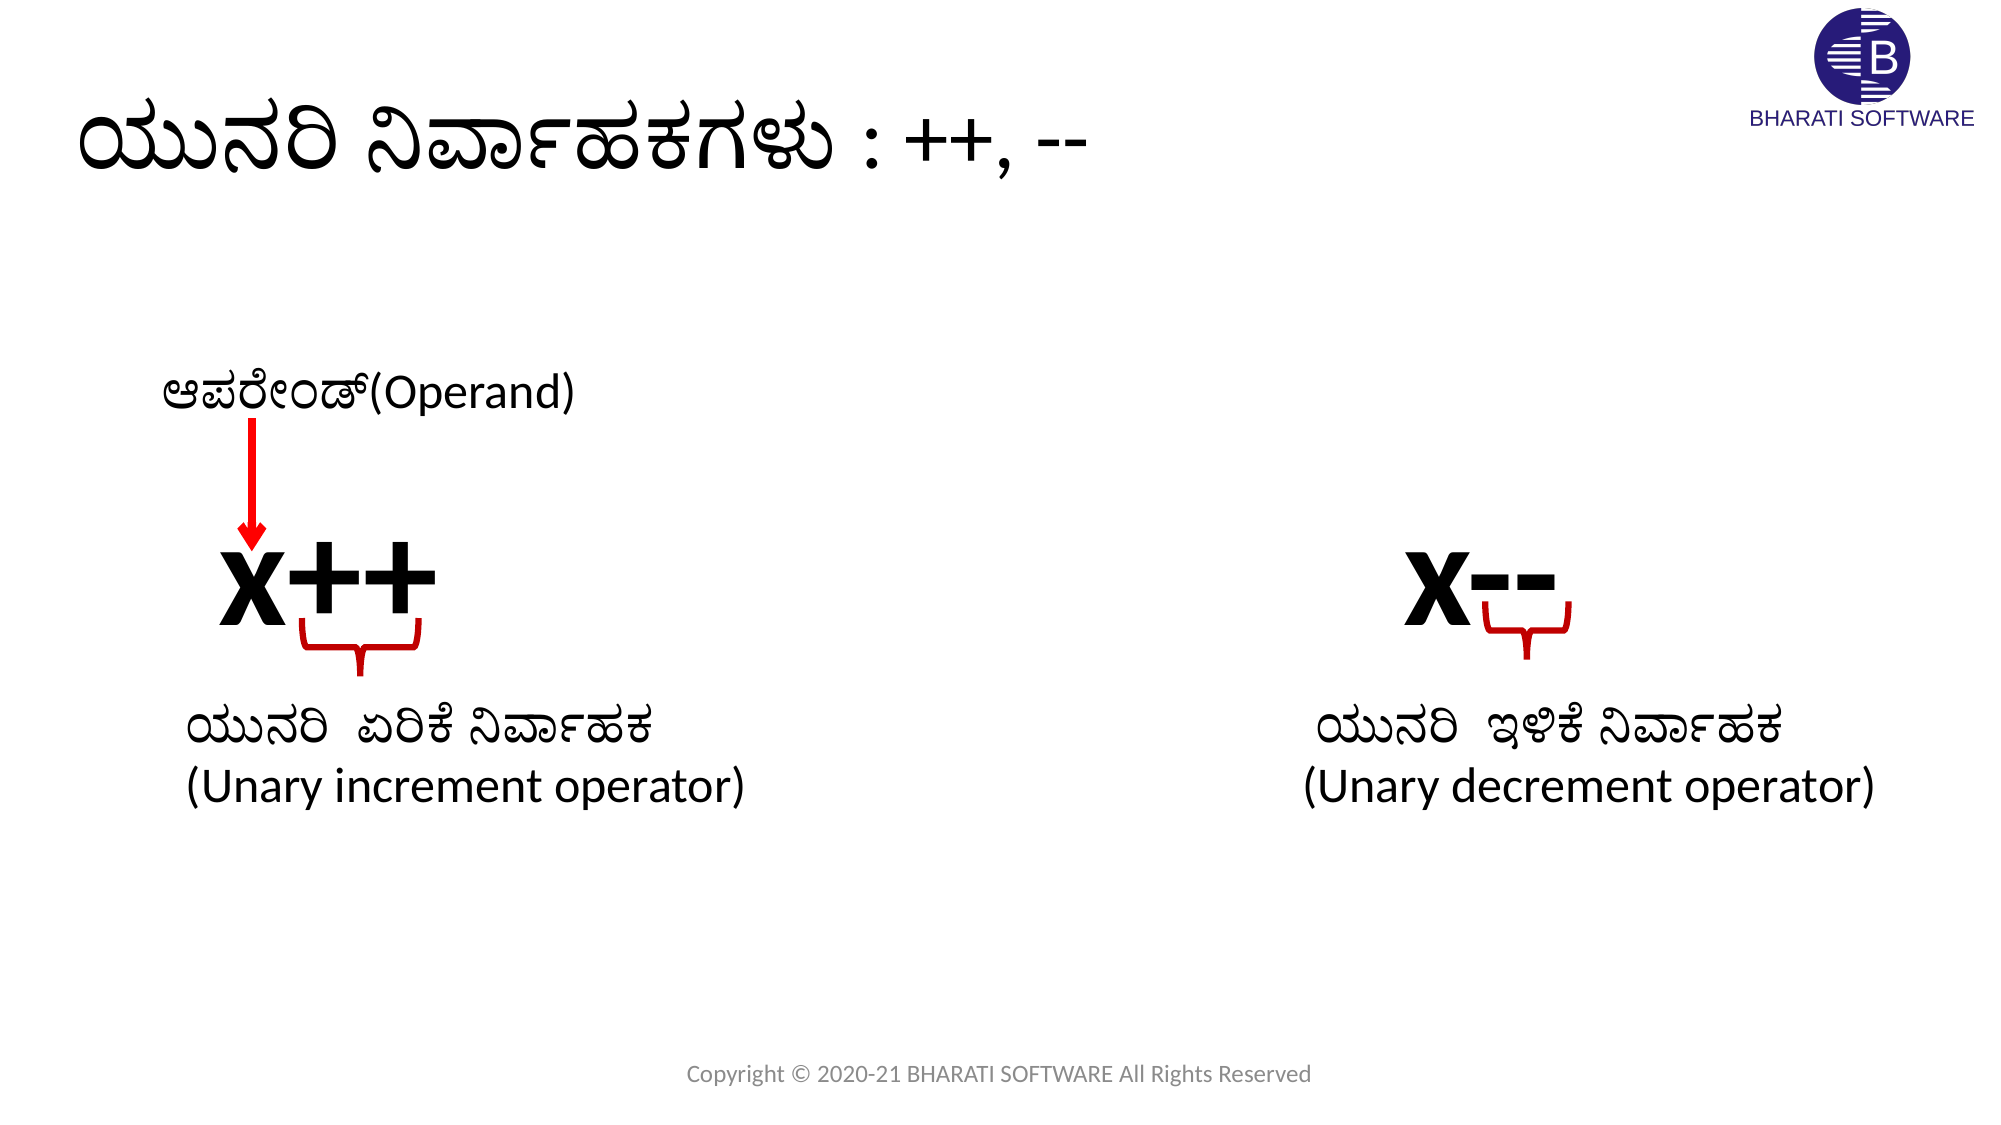

ಯುನರಿ ನಿರ್ವಾಹಕಗಳು : ++, --
ಆಪರೇಂಡ್(Operand)
x++
x--

ಯುನರಿ  ಏರಿಕೆ ನಿರ್ವಾಹಕ
(Unary increment operator)
 ಯುನರಿ  ಇಳಿಕೆ ನಿರ್ವಾಹಕ
(Unary decrement operator)
Copyright © 2020-21 BHARATI SOFTWARE All Rights Reserved